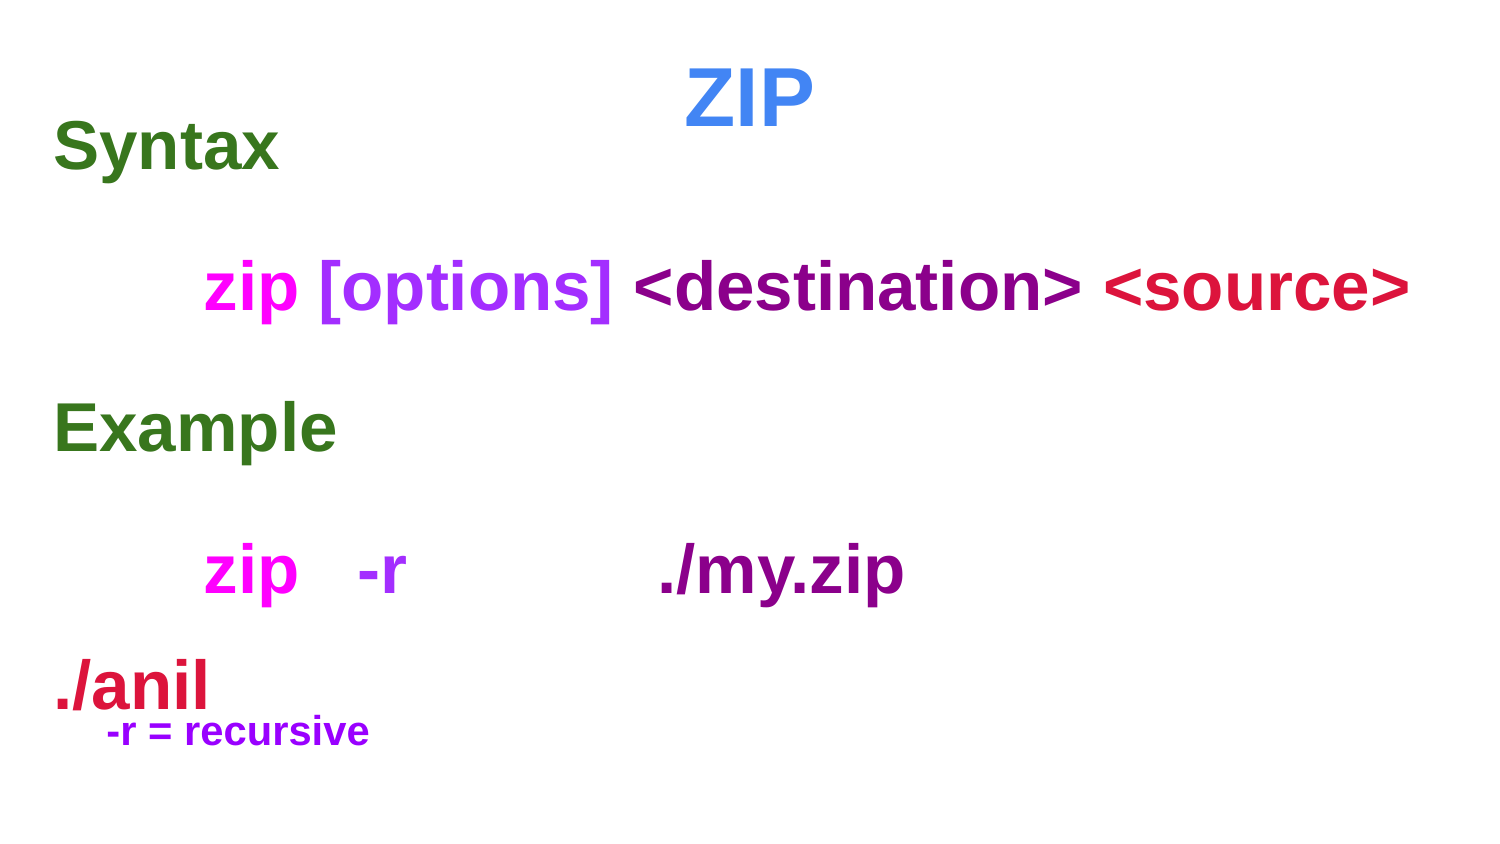

# ZIP
Syntax
	zip [options] <destination> <source>
Example
	zip   -r             ./my.zip 				./anil
-r = recursive